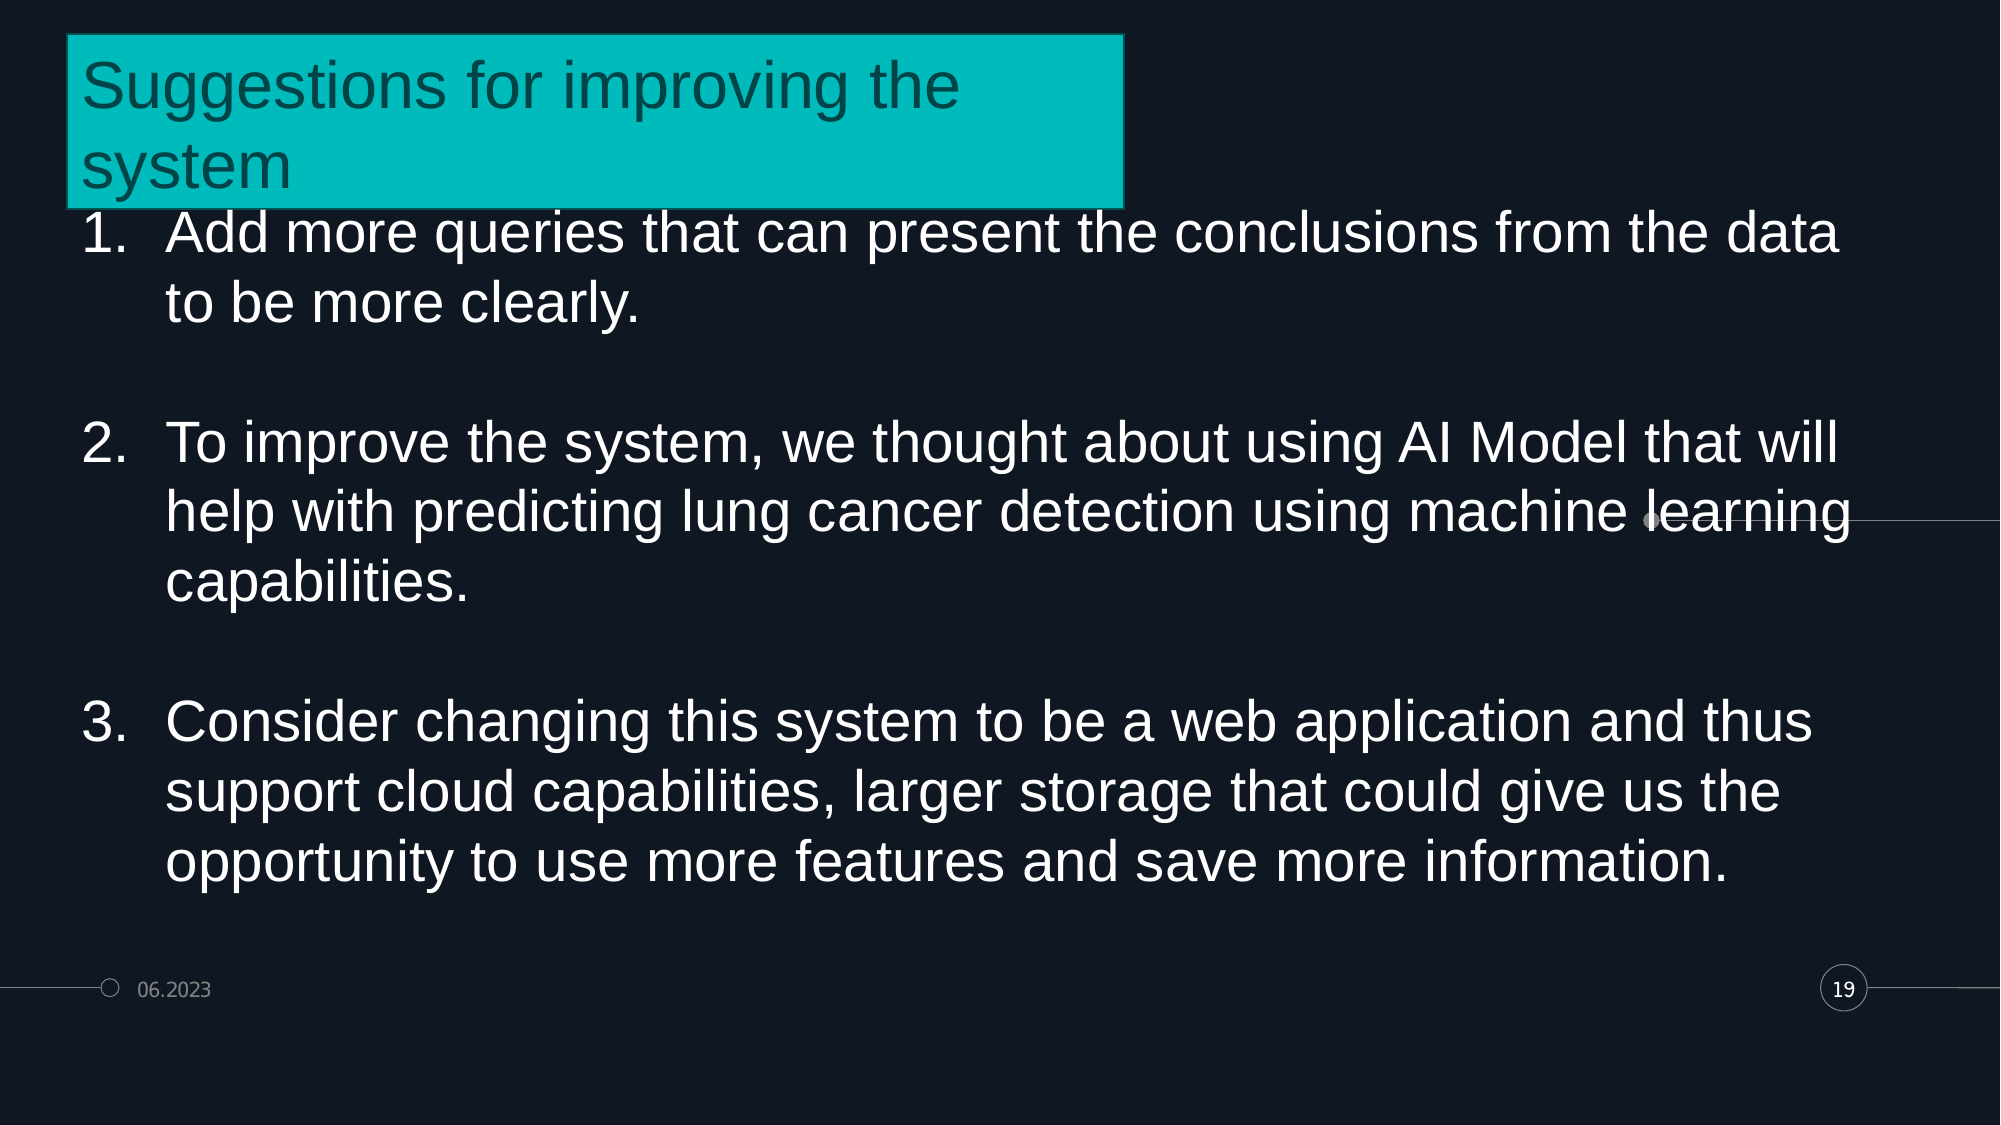

Suggestions for improving the system
Add more queries that can present the conclusions from the data to be more clearly.

To improve the system, we thought about using AI Model that will help with predicting lung cancer detection using machine learning capabilities.

Consider changing this system to be a web application and thus support cloud capabilities, larger storage that could give us the opportunity to use more features and save more information.
06.2023
19